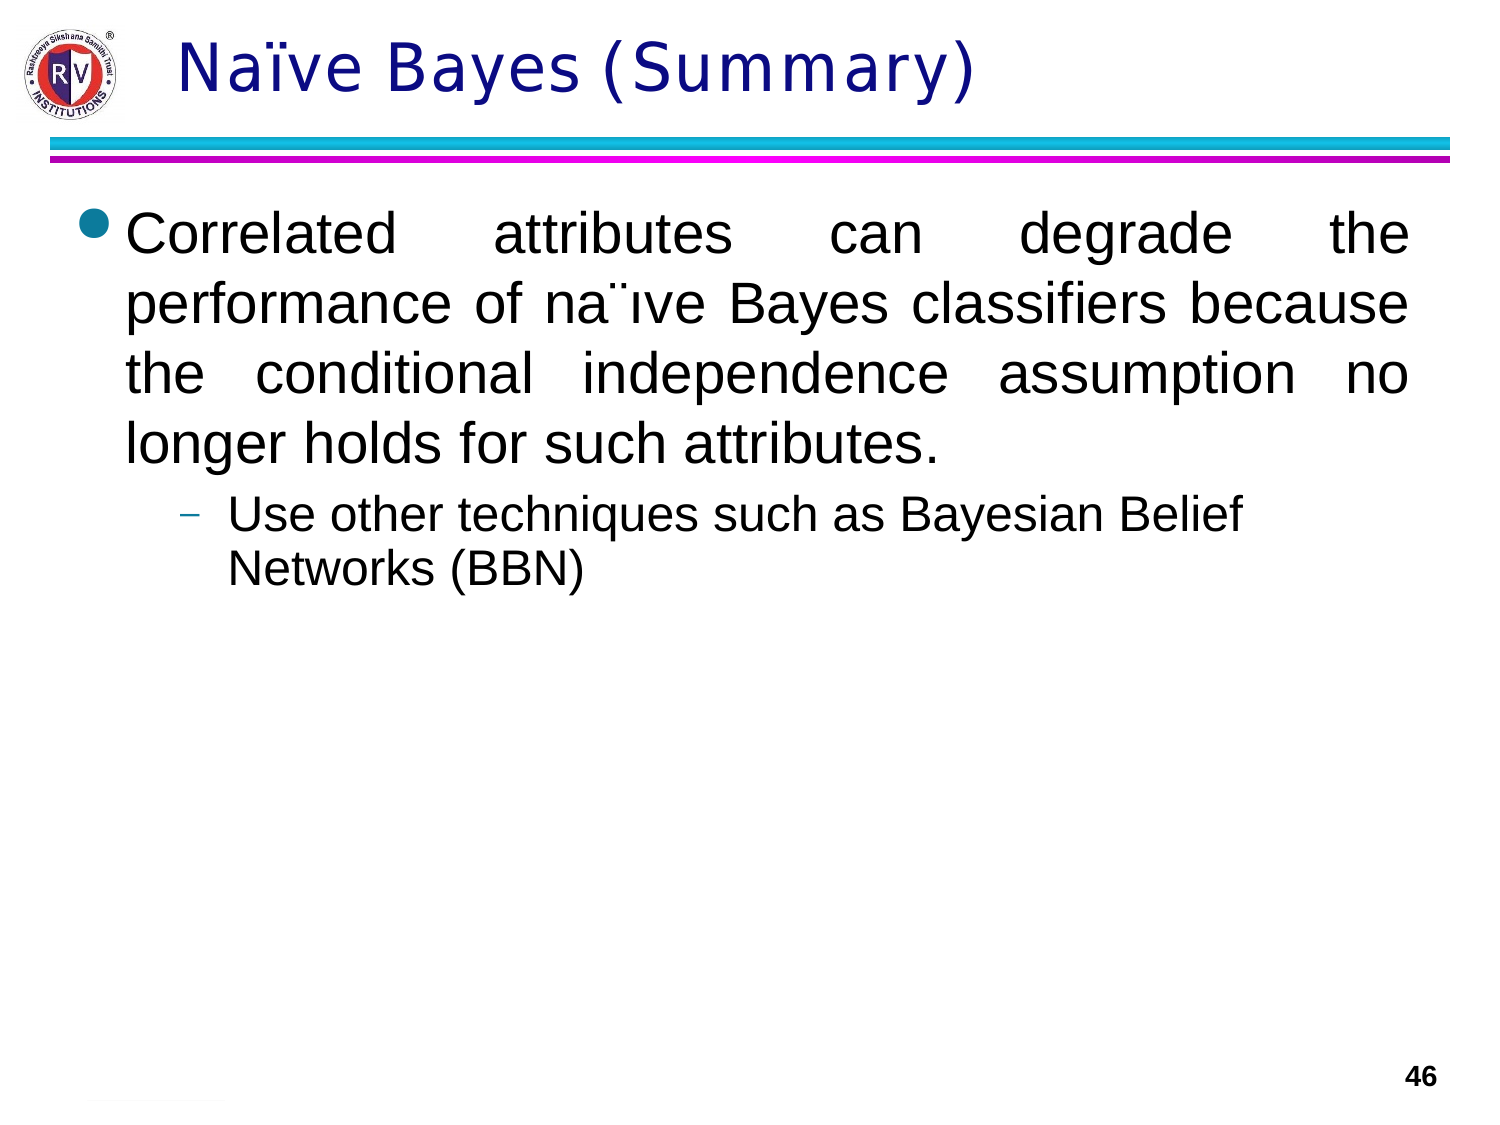

# Naïve Bayes (Summary)
Correlated attributes can degrade the performance of na¨ıve Bayes classifiers because the conditional independence assumption no longer holds for such attributes.
Use other techniques such as Bayesian Belief Networks (BBN)